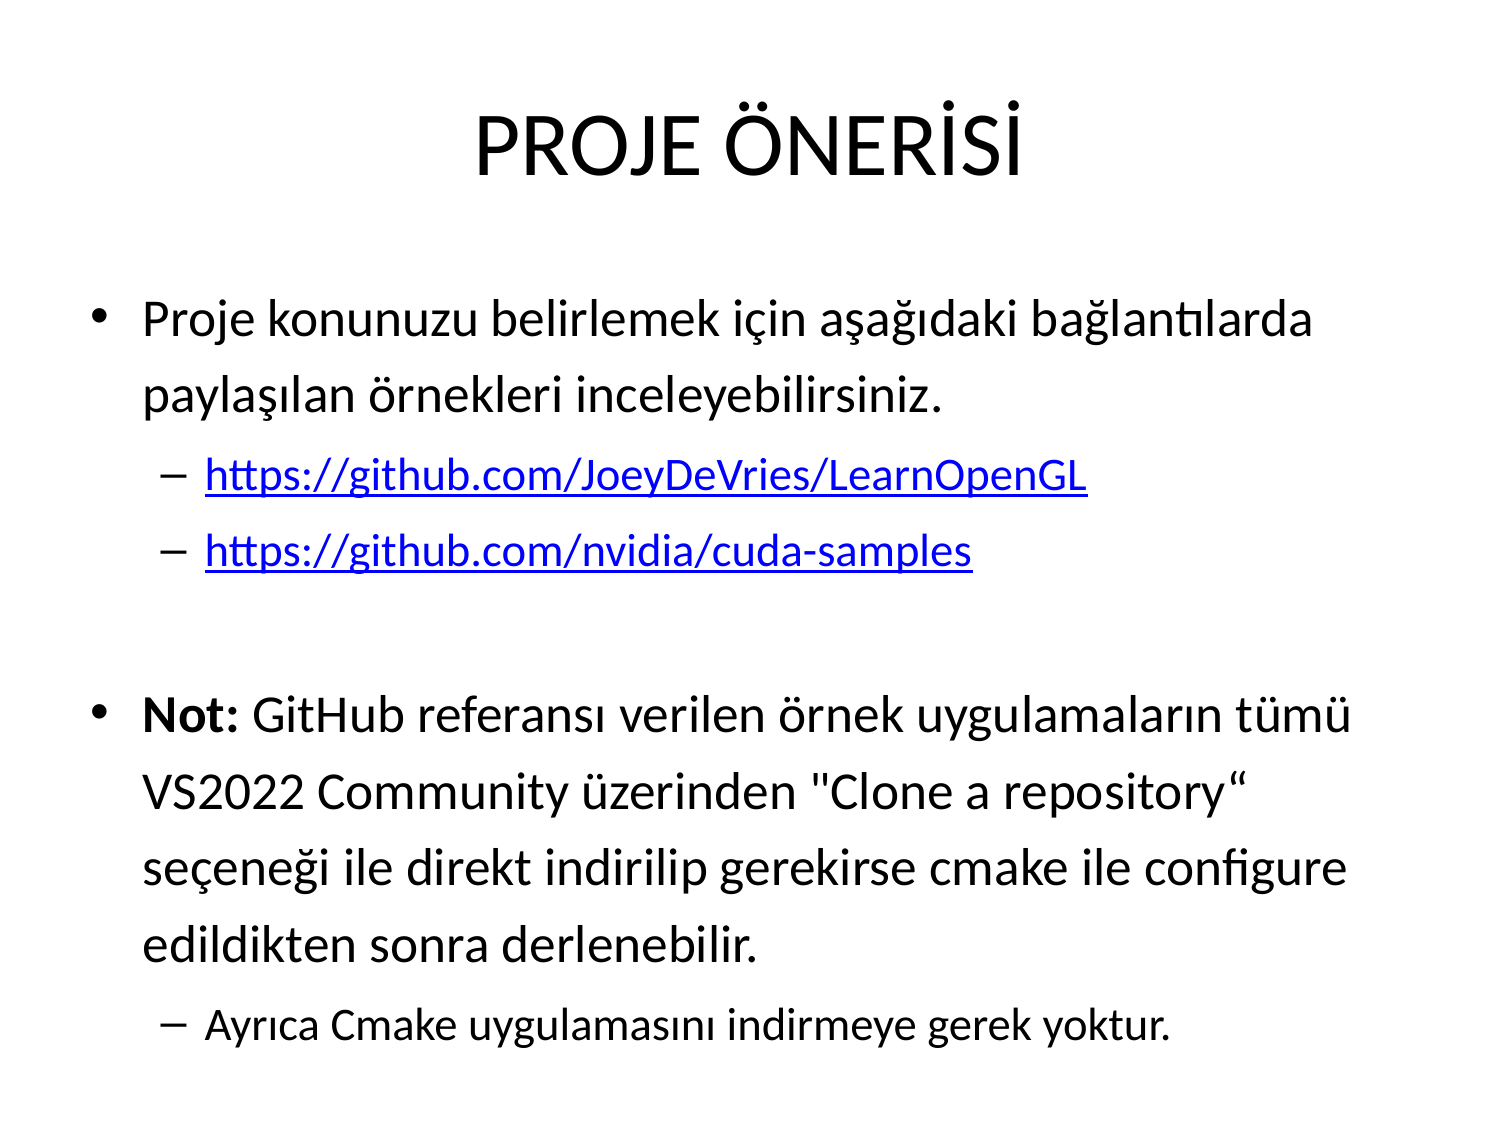

# PROJE ÖNERİSİ
Proje konunuzu belirlemek için aşağıdaki bağlantılarda paylaşılan örnekleri inceleyebilirsiniz.
https://github.com/JoeyDeVries/LearnOpenGL
https://github.com/nvidia/cuda-samples

Not: GitHub referansı verilen örnek uygulamaların tümü VS2022 Community üzerinden "Clone a repository“ seçeneği ile direkt indirilip gerekirse cmake ile configure edildikten sonra derlenebilir.
Ayrıca Cmake uygulamasını indirmeye gerek yoktur.